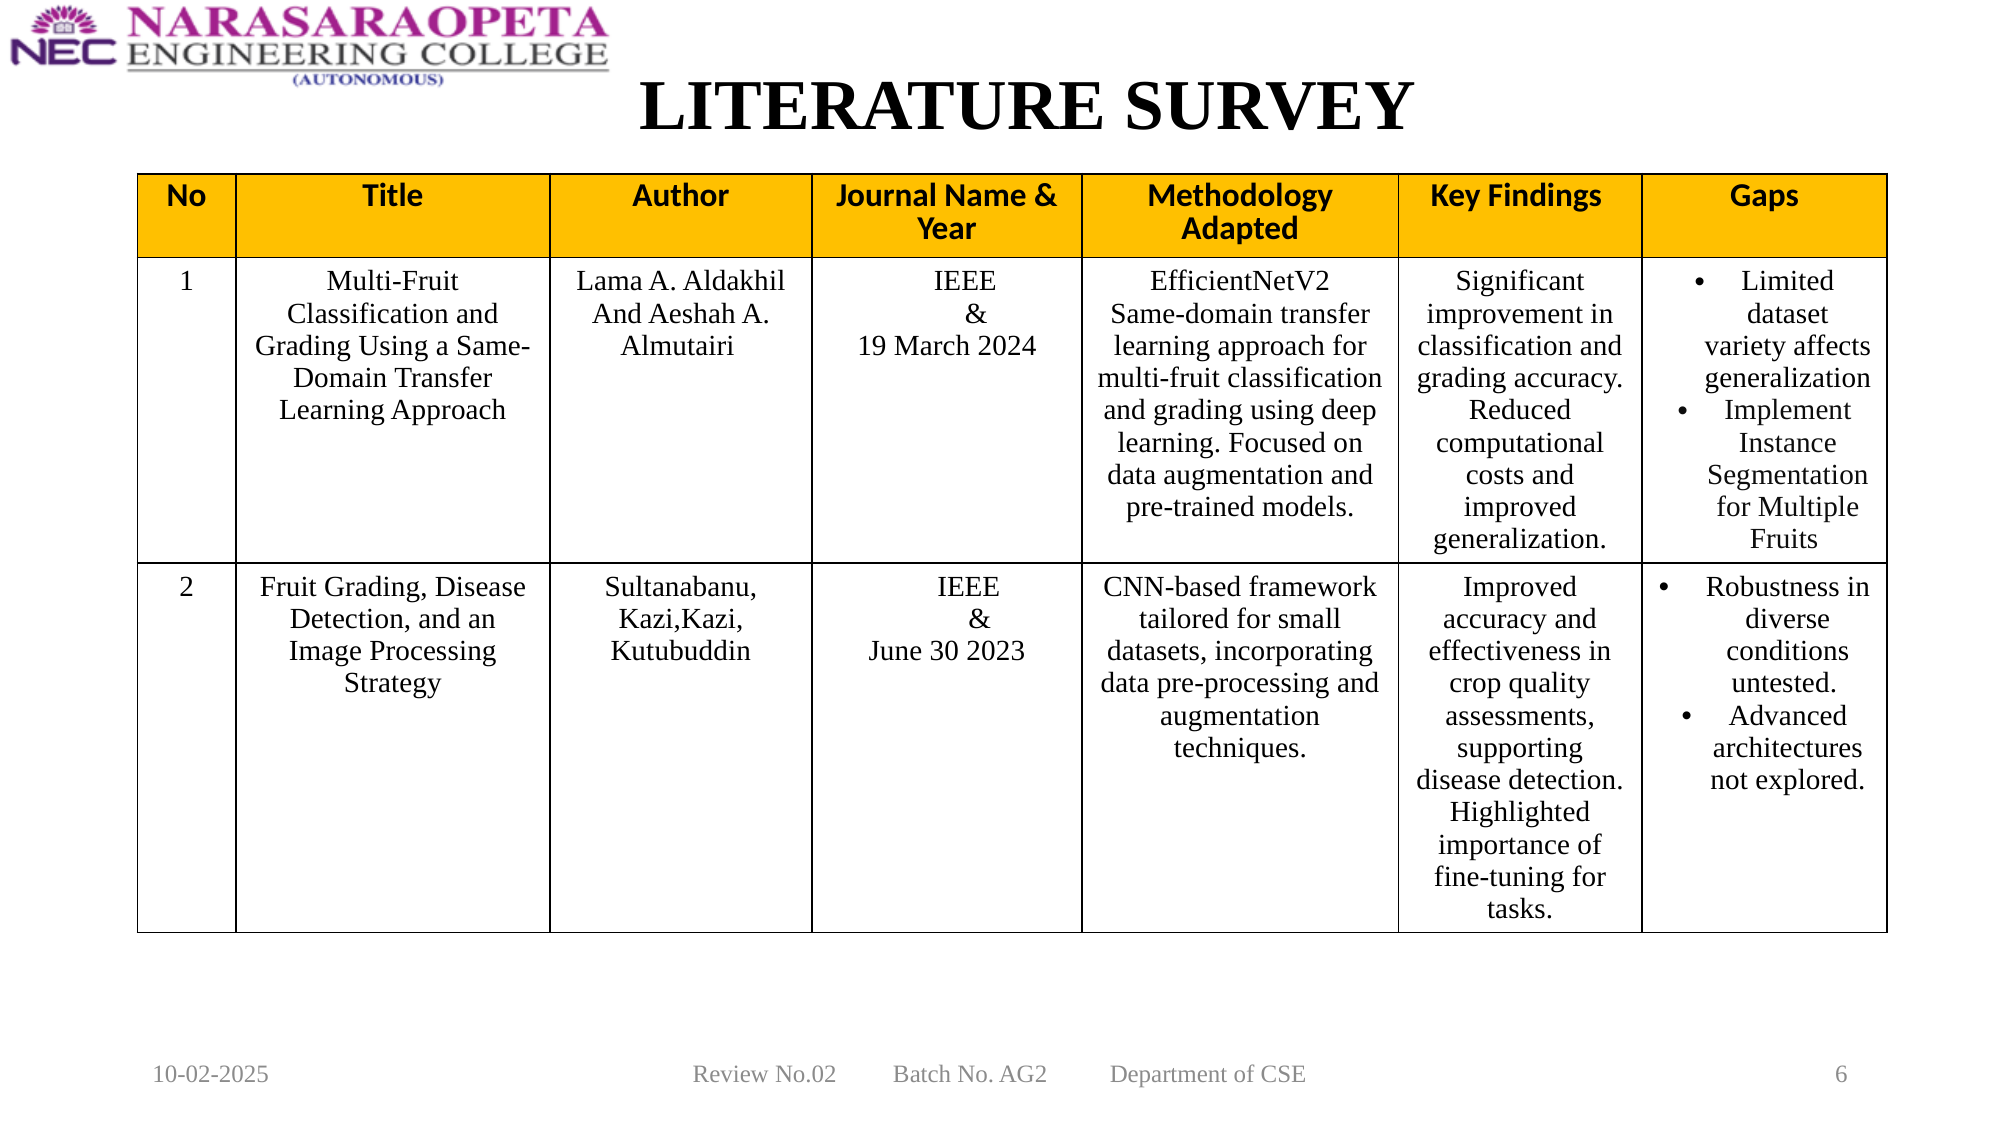

# LITERATURE SURVEY
| No | Title | Author | Journal Name & Year | Methodology Adapted | Key Findings | Gaps |
| --- | --- | --- | --- | --- | --- | --- |
| 1 | Multi-Fruit Classification and Grading Using a Same-Domain Transfer Learning Approach | Lama A. Aldakhil And Aeshah A. Almutairi | IEEE & 19 March 2024 | EfficientNetV2 Same-domain transfer learning approach for multi-fruit classification and grading using deep learning. Focused on data augmentation and pre-trained models. | Significant improvement in classification and grading accuracy. Reduced computational costs and improved generalization. | Limited dataset variety affects generalization Implement Instance Segmentation for Multiple Fruits |
| 2 | Fruit Grading, Disease Detection, and an Image Processing Strategy | Sultanabanu, Kazi,Kazi, Kutubuddin | IEEE & June 30 2023 | CNN-based framework tailored for small datasets, incorporating data pre-processing and augmentation techniques. | Improved accuracy and effectiveness in crop quality assessments, supporting disease detection. Highlighted importance of fine-tuning for tasks. | Robustness in diverse conditions untested. Advanced architectures not explored. |

10-02-2025
Review No.02         Batch No. AG2          Department of CSE
6